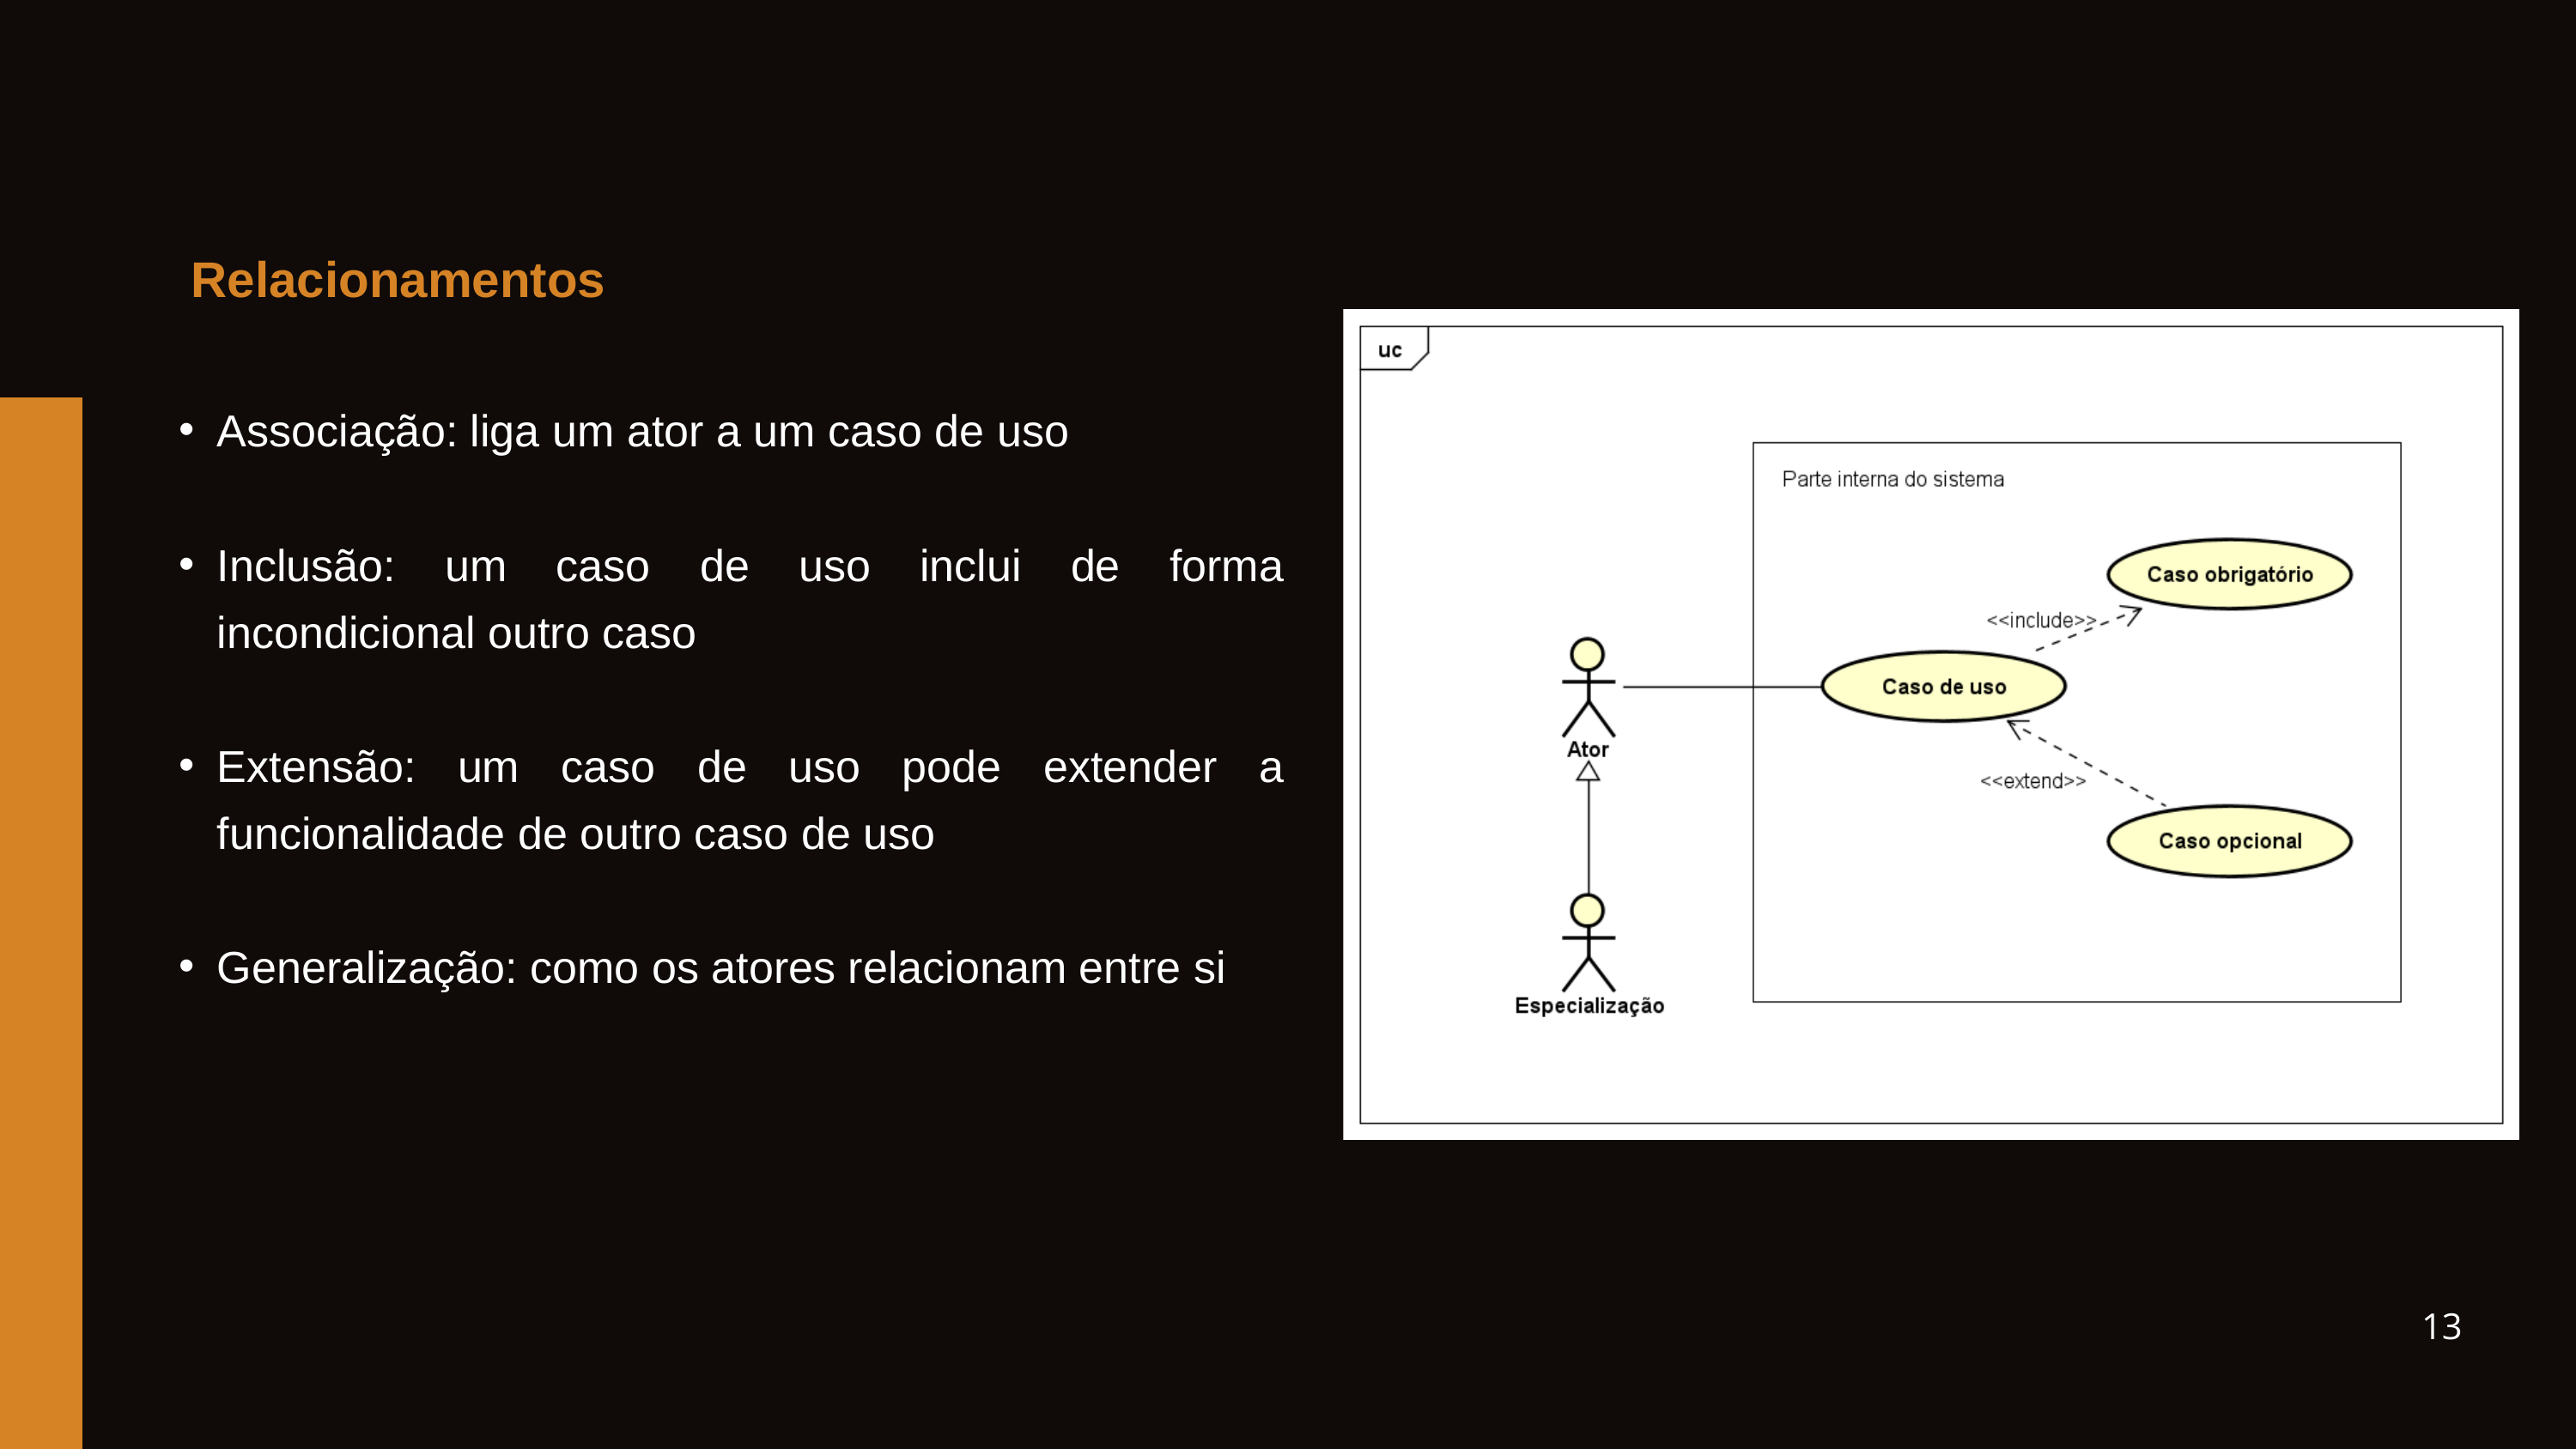

Relacionamentos

Associação: liga um ator a um caso de uso

Inclusão: um caso de uso inclui de forma incondicional outro caso

Extensão: um caso de uso pode extender a funcionalidade de outro caso de uso

Generalização: como os atores relacionam entre si

13